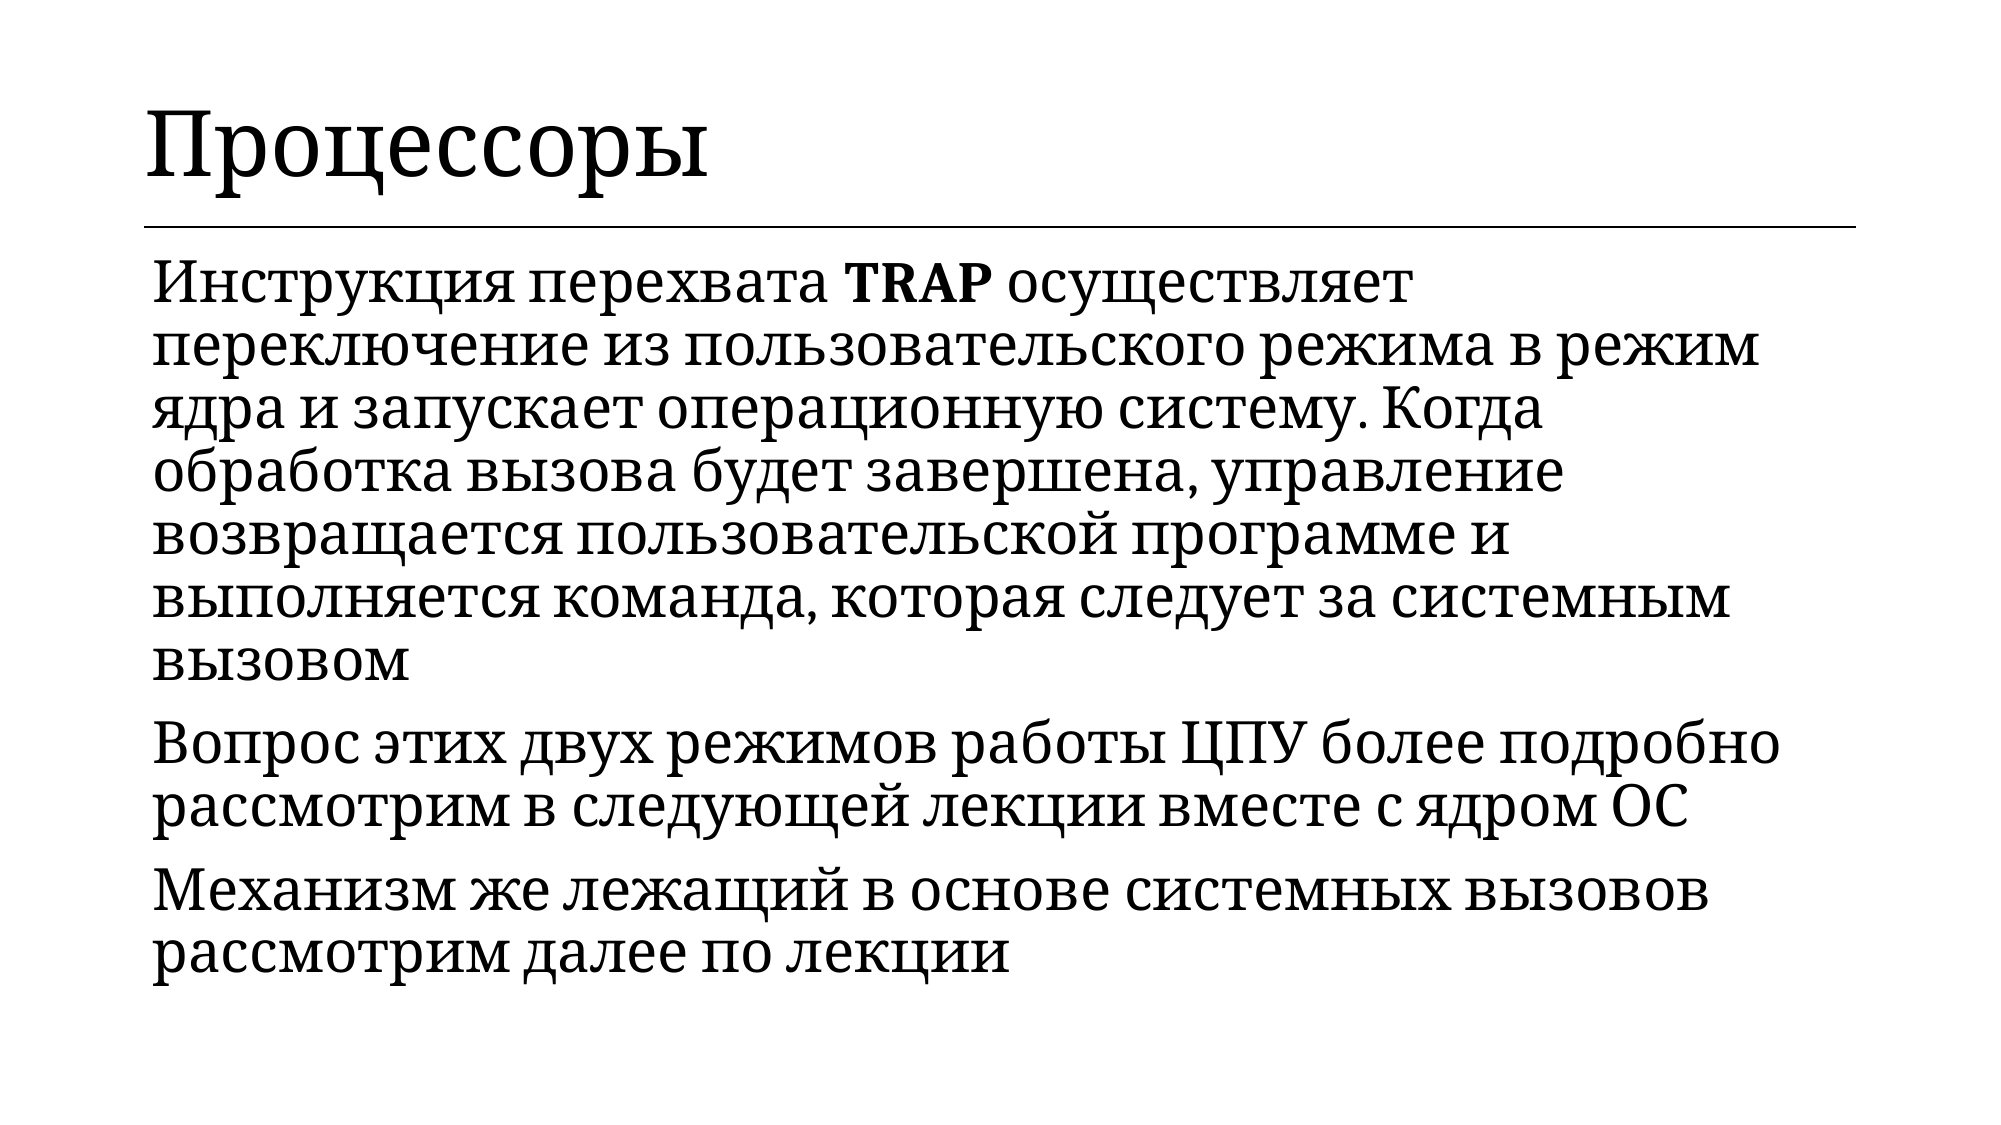

| Процессоры |
| --- |
Инструкция перехвата TRAP осуществляет переключение из пользовательского режима в режим ядра и запускает операционную систему. Когда обработка вызова будет завершена, управление возвращается пользовательской программе и выполняется команда, которая следует за системным вызовом
Вопрос этих двух режимов работы ЦПУ более подробно рассмотрим в следующей лекции вместе с ядром ОС
Механизм же лежащий в основе системных вызовов рассмотрим далее по лекции